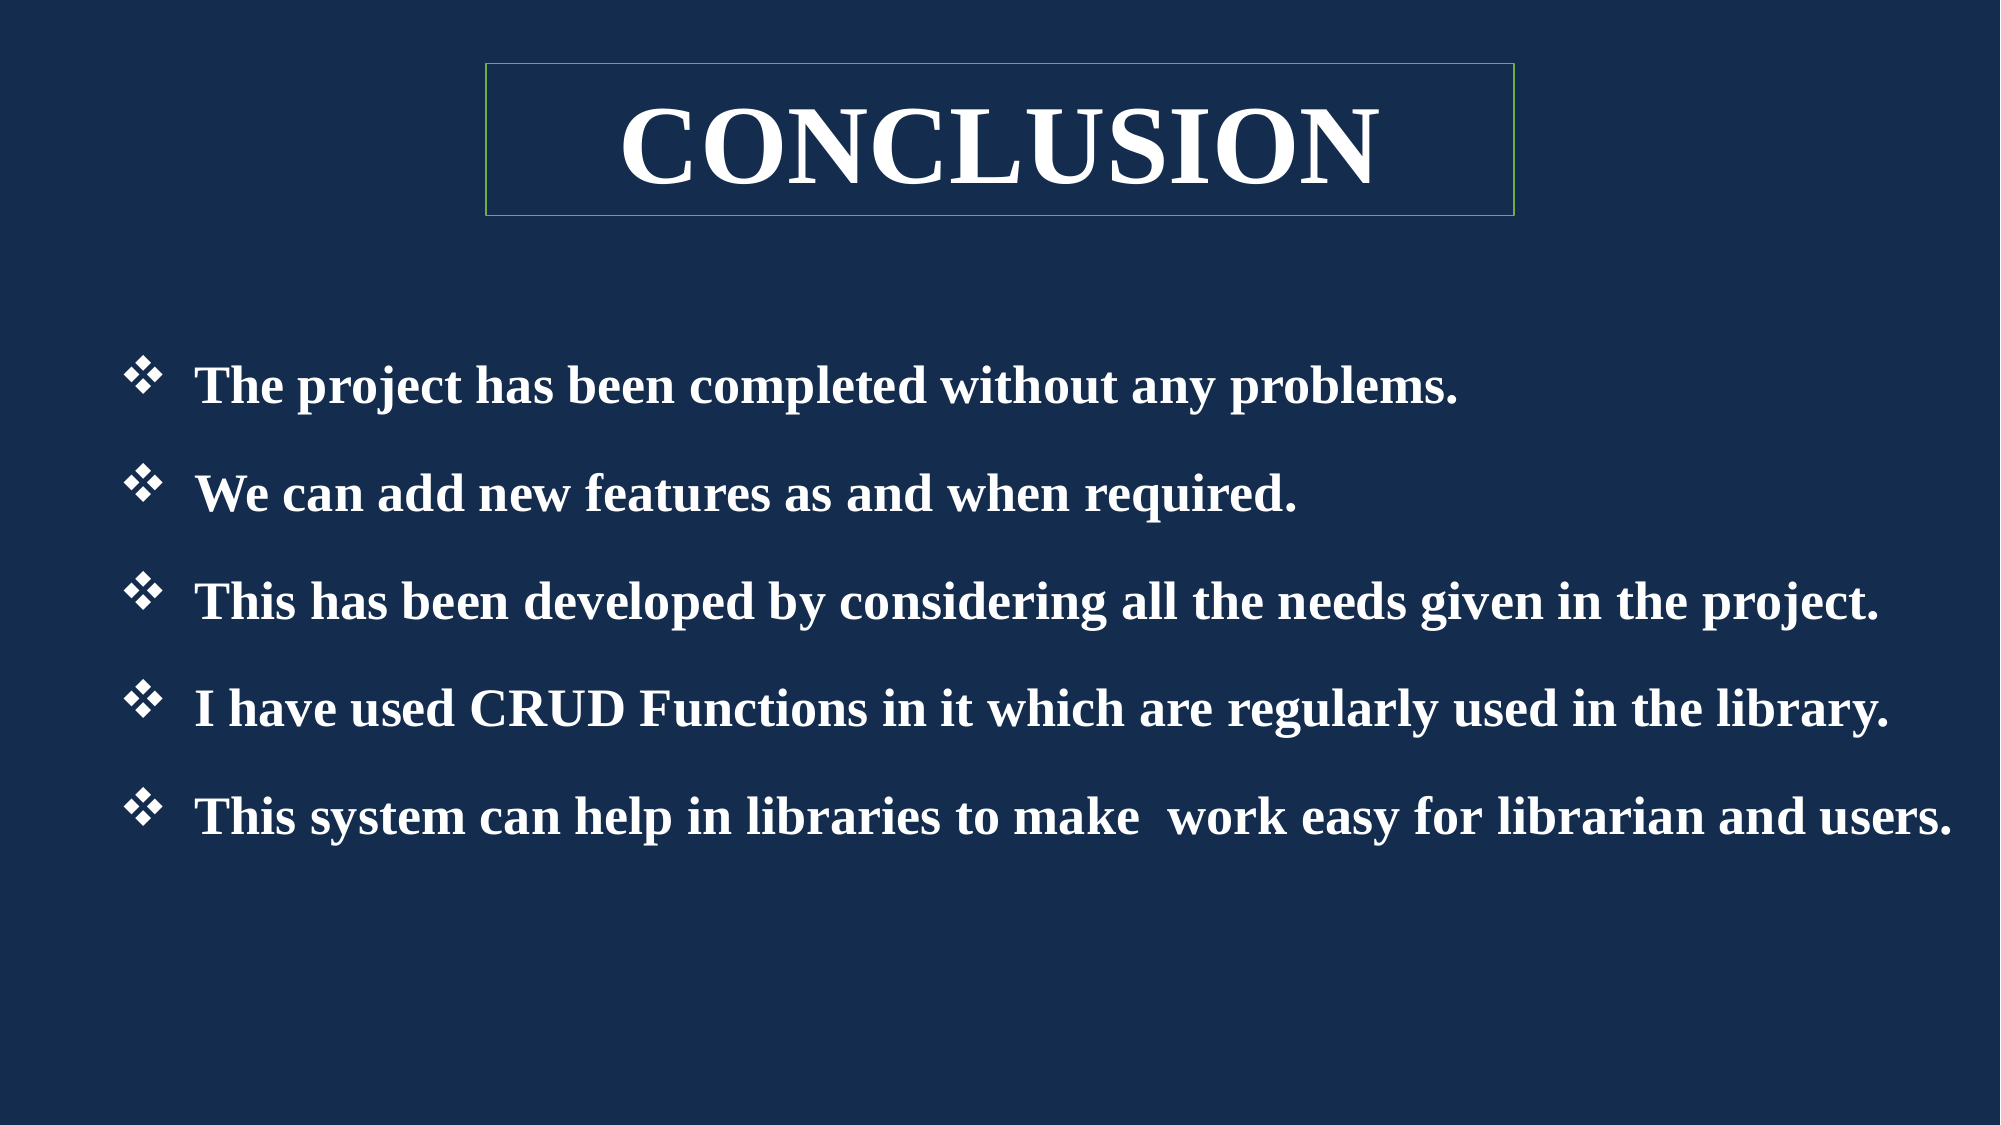

# CONCLUSION
The project has been completed without any problems.
We can add new features as and when required.
This has been developed by considering all the needs given in the project.
I have used CRUD Functions in it which are regularly used in the library.
This system can help in libraries to make  work easy for librarian and users.